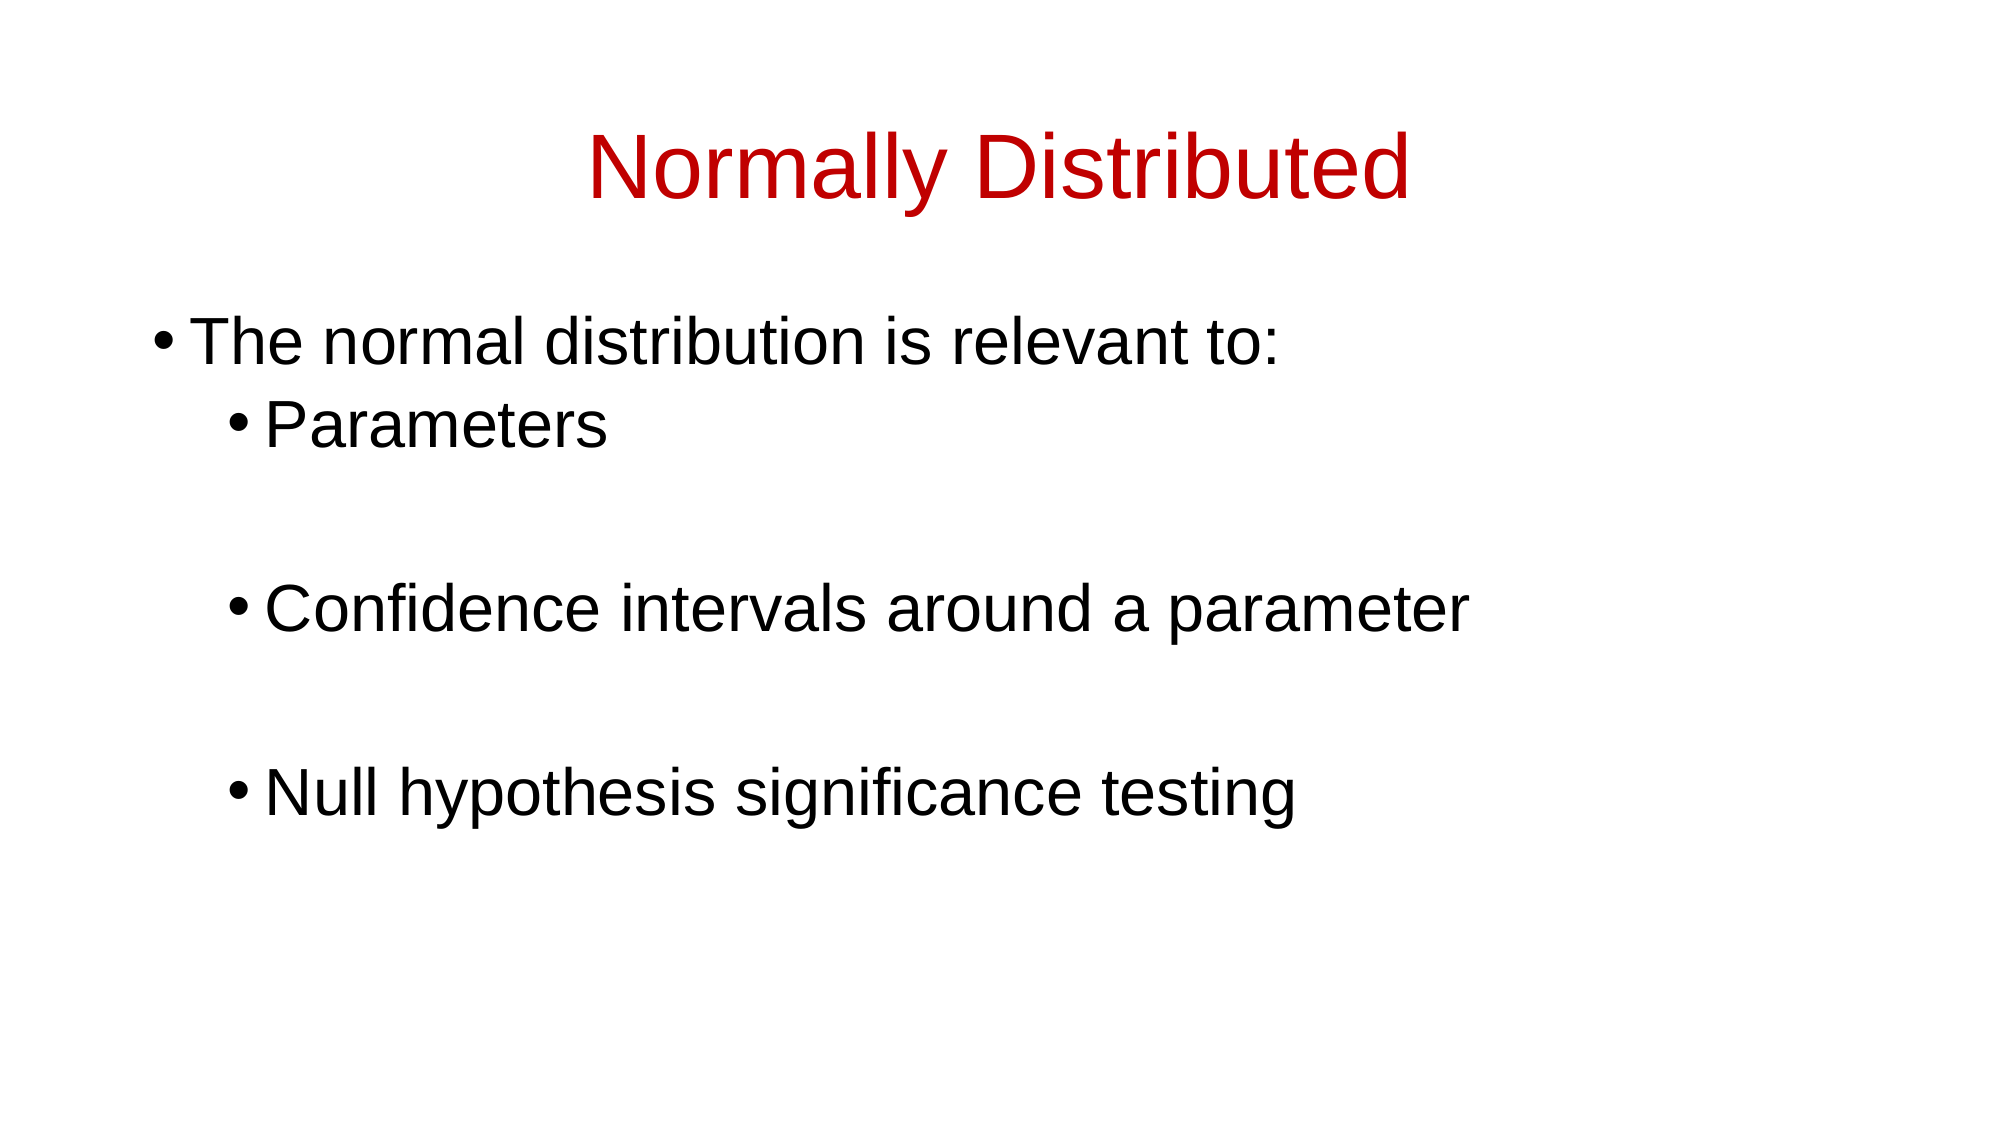

# Normally Distributed
The normal distribution is relevant to:
Parameters

Confidence intervals around a parameter

Null hypothesis significance testing